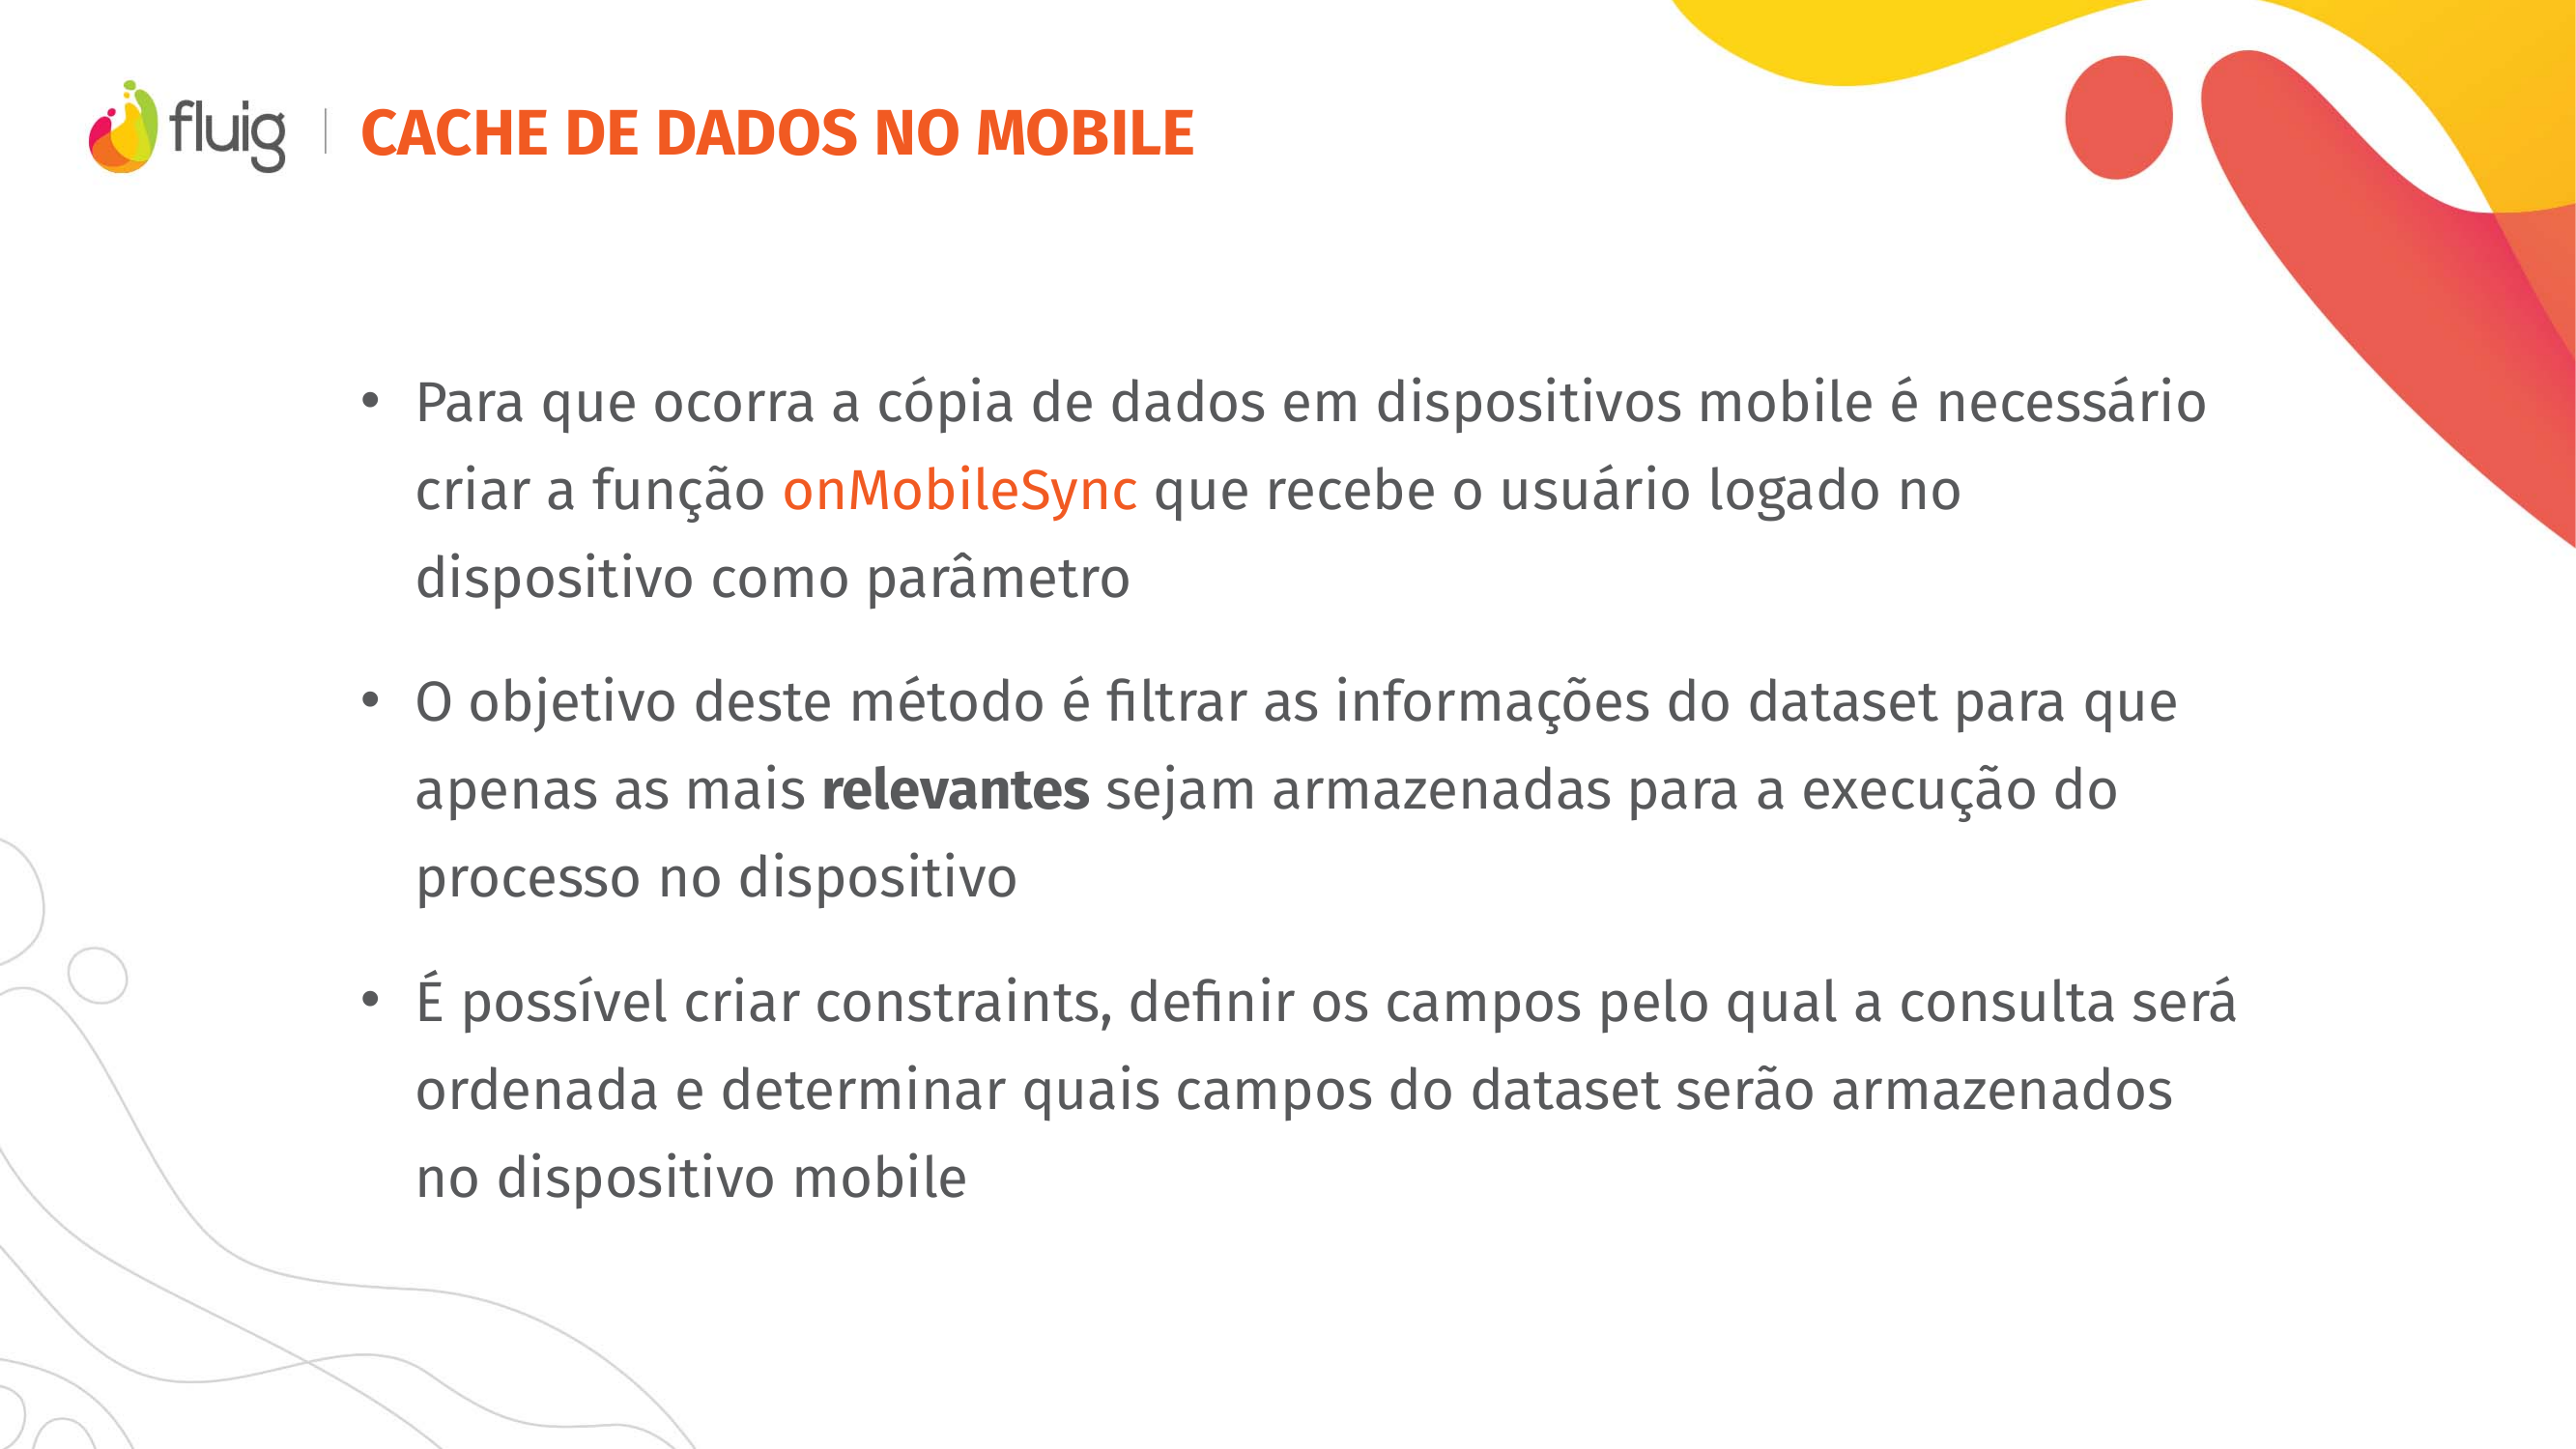

# Cache de dados no mobile
Para que ocorra a cópia de dados em dispositivos mobile é necessário criar a função onMobileSync que recebe o usuário logado no dispositivo como parâmetro
O objetivo deste método é filtrar as informações do dataset para que apenas as mais relevantes sejam armazenadas para a execução do processo no dispositivo
É possível criar constraints, definir os campos pelo qual a consulta será ordenada e determinar quais campos do dataset serão armazenados no dispositivo mobile